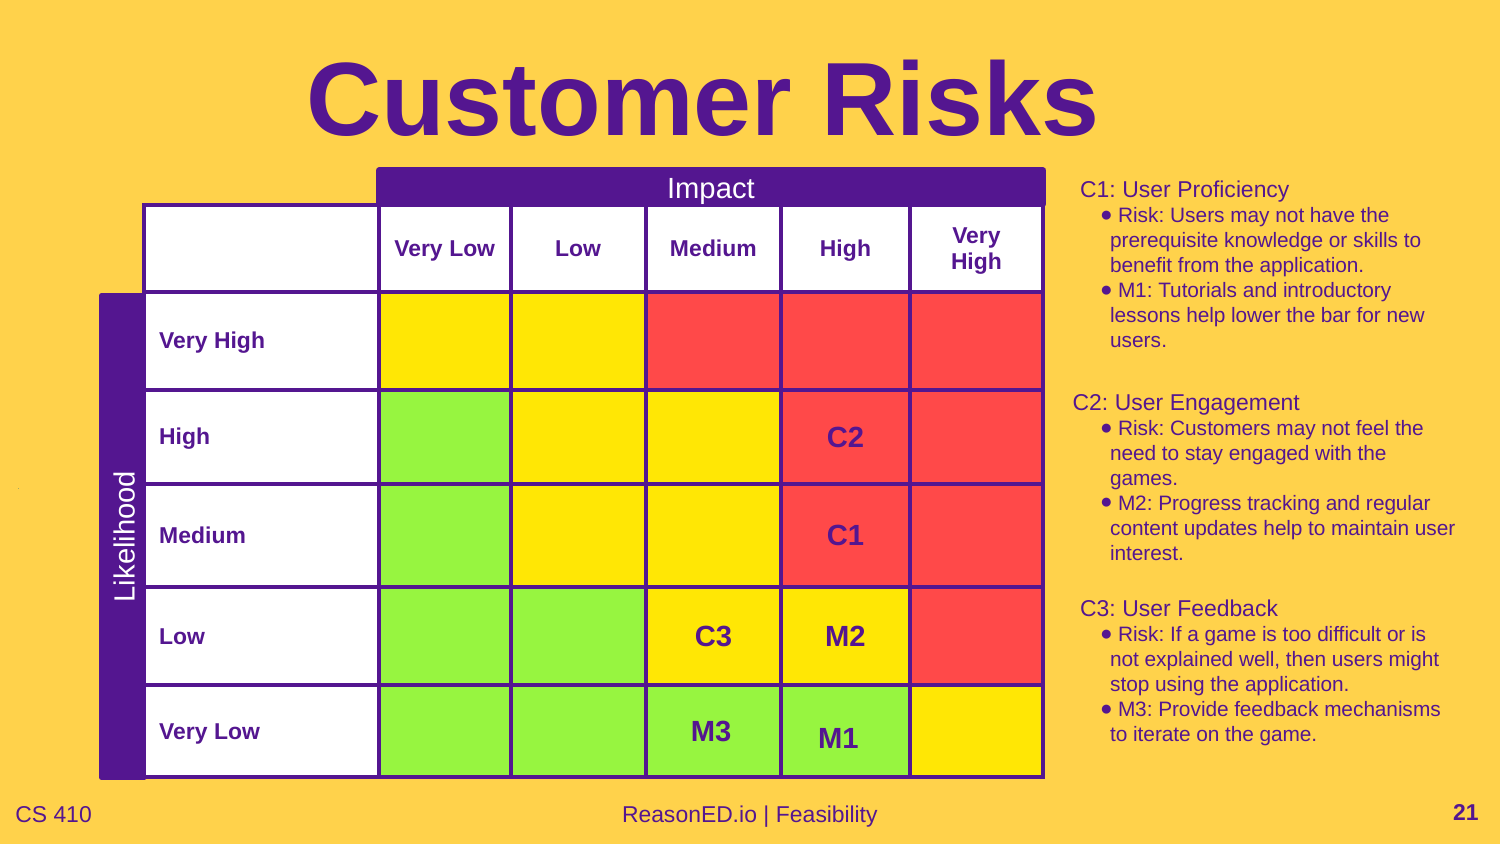

# Customer Risks

C1: User Proficiency
 Risk: Users may not have the prerequisite knowledge or skills to benefit from the application.
 M1: Tutorials and introductory lessons help lower the bar for new users.

C2: User Engagement
 Risk: Customers may not feel the need to stay engaged with the games.
 M2: Progress tracking and regular content updates help to maintain user interest.

C3: User Feedback
 Risk: If a game is too difficult or is not explained well, then users might stop using the application.
 M3: Provide feedback mechanisms to iterate on the game.
Impact
|  | Very Low | Low | Medium | High | Very High |
| --- | --- | --- | --- | --- | --- |
| Very High |  |  |  |  |  |
| High |  |  |  | C2 |  |
| Medium |  |  |  | C1 |  |
| Low |  |  | C3 | M2 |  |
| Very Low |  |  | M3 | M1 |  |
Likelihood
21
CS 410
ReasonED.io | Feasibility